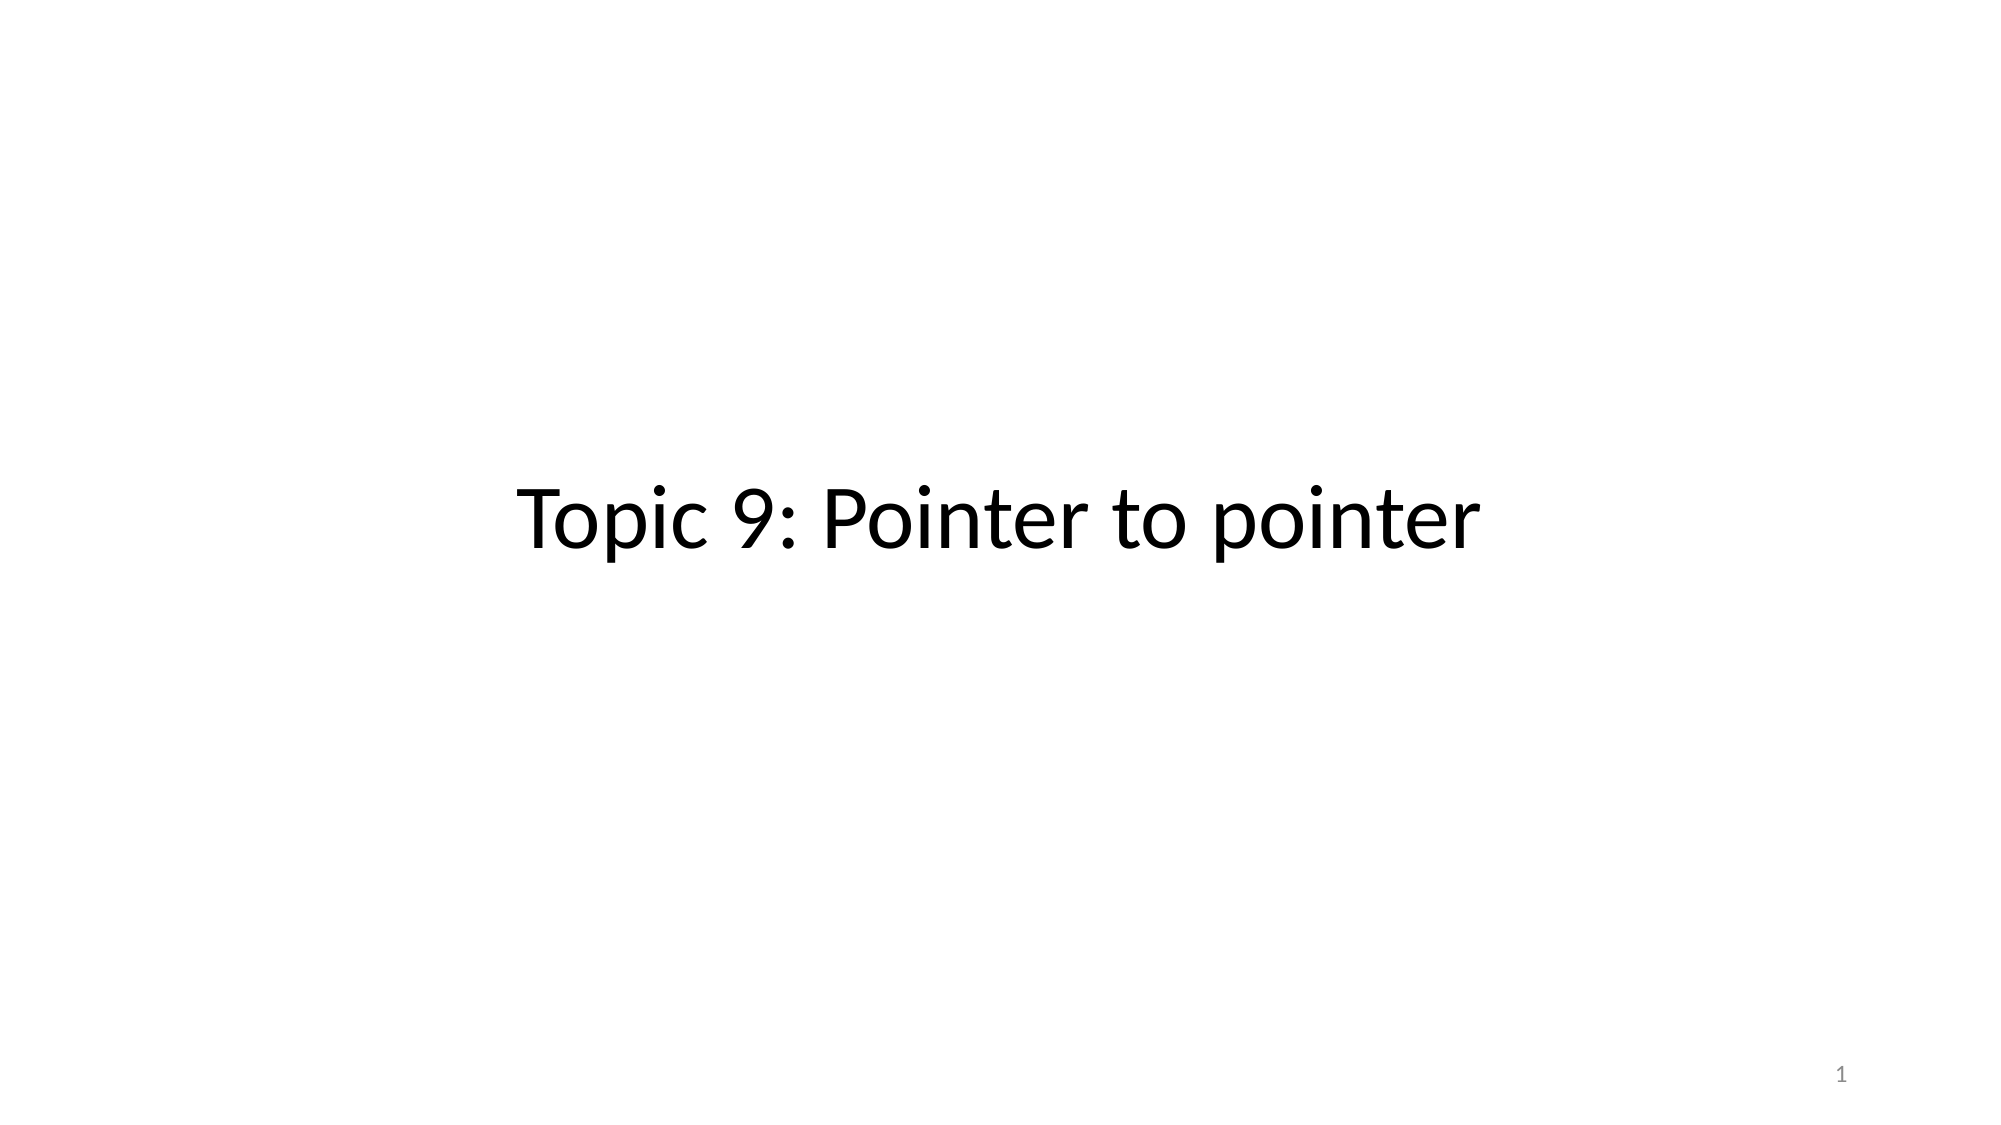

# Topic 9: Pointer to pointer

1